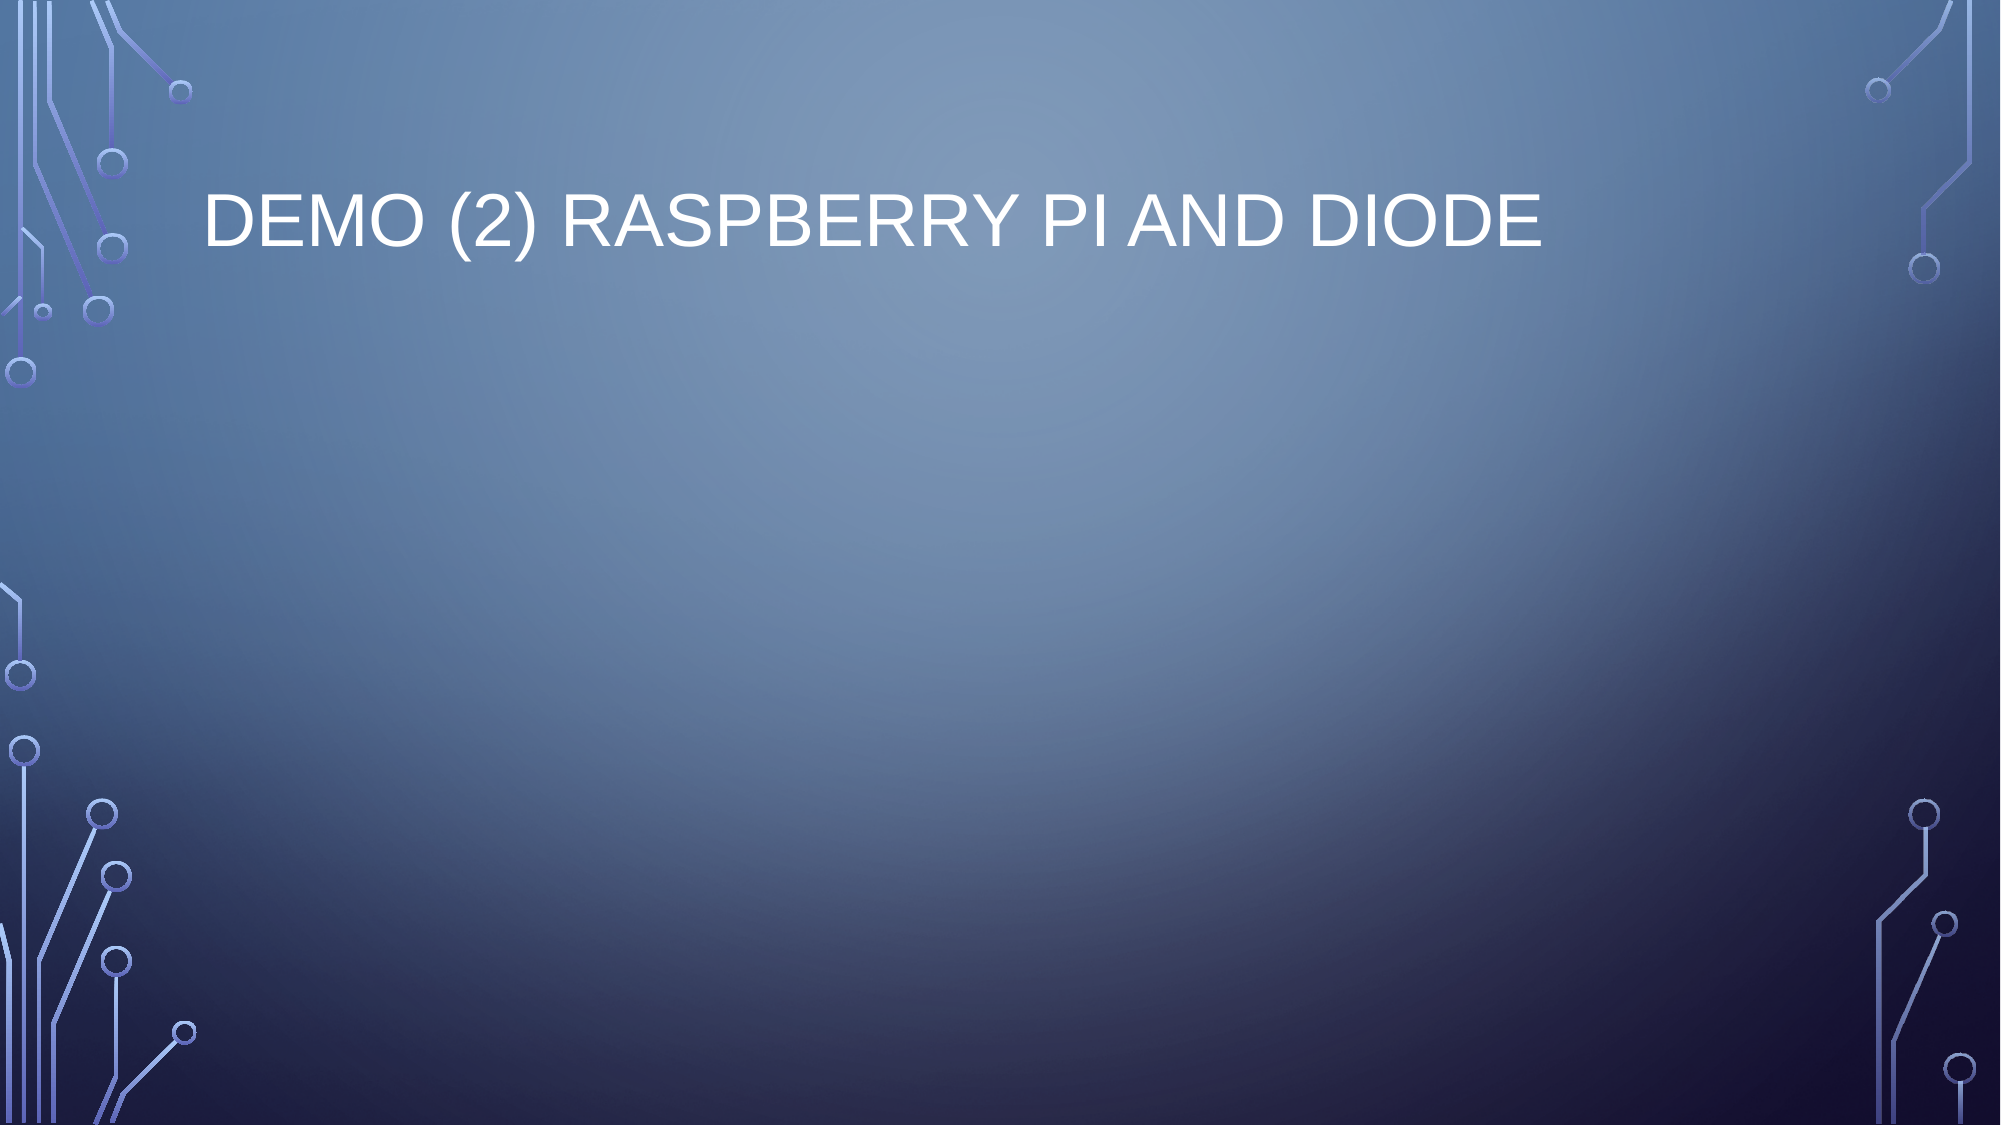

# DEMO (2) Raspberry PI and DIODE